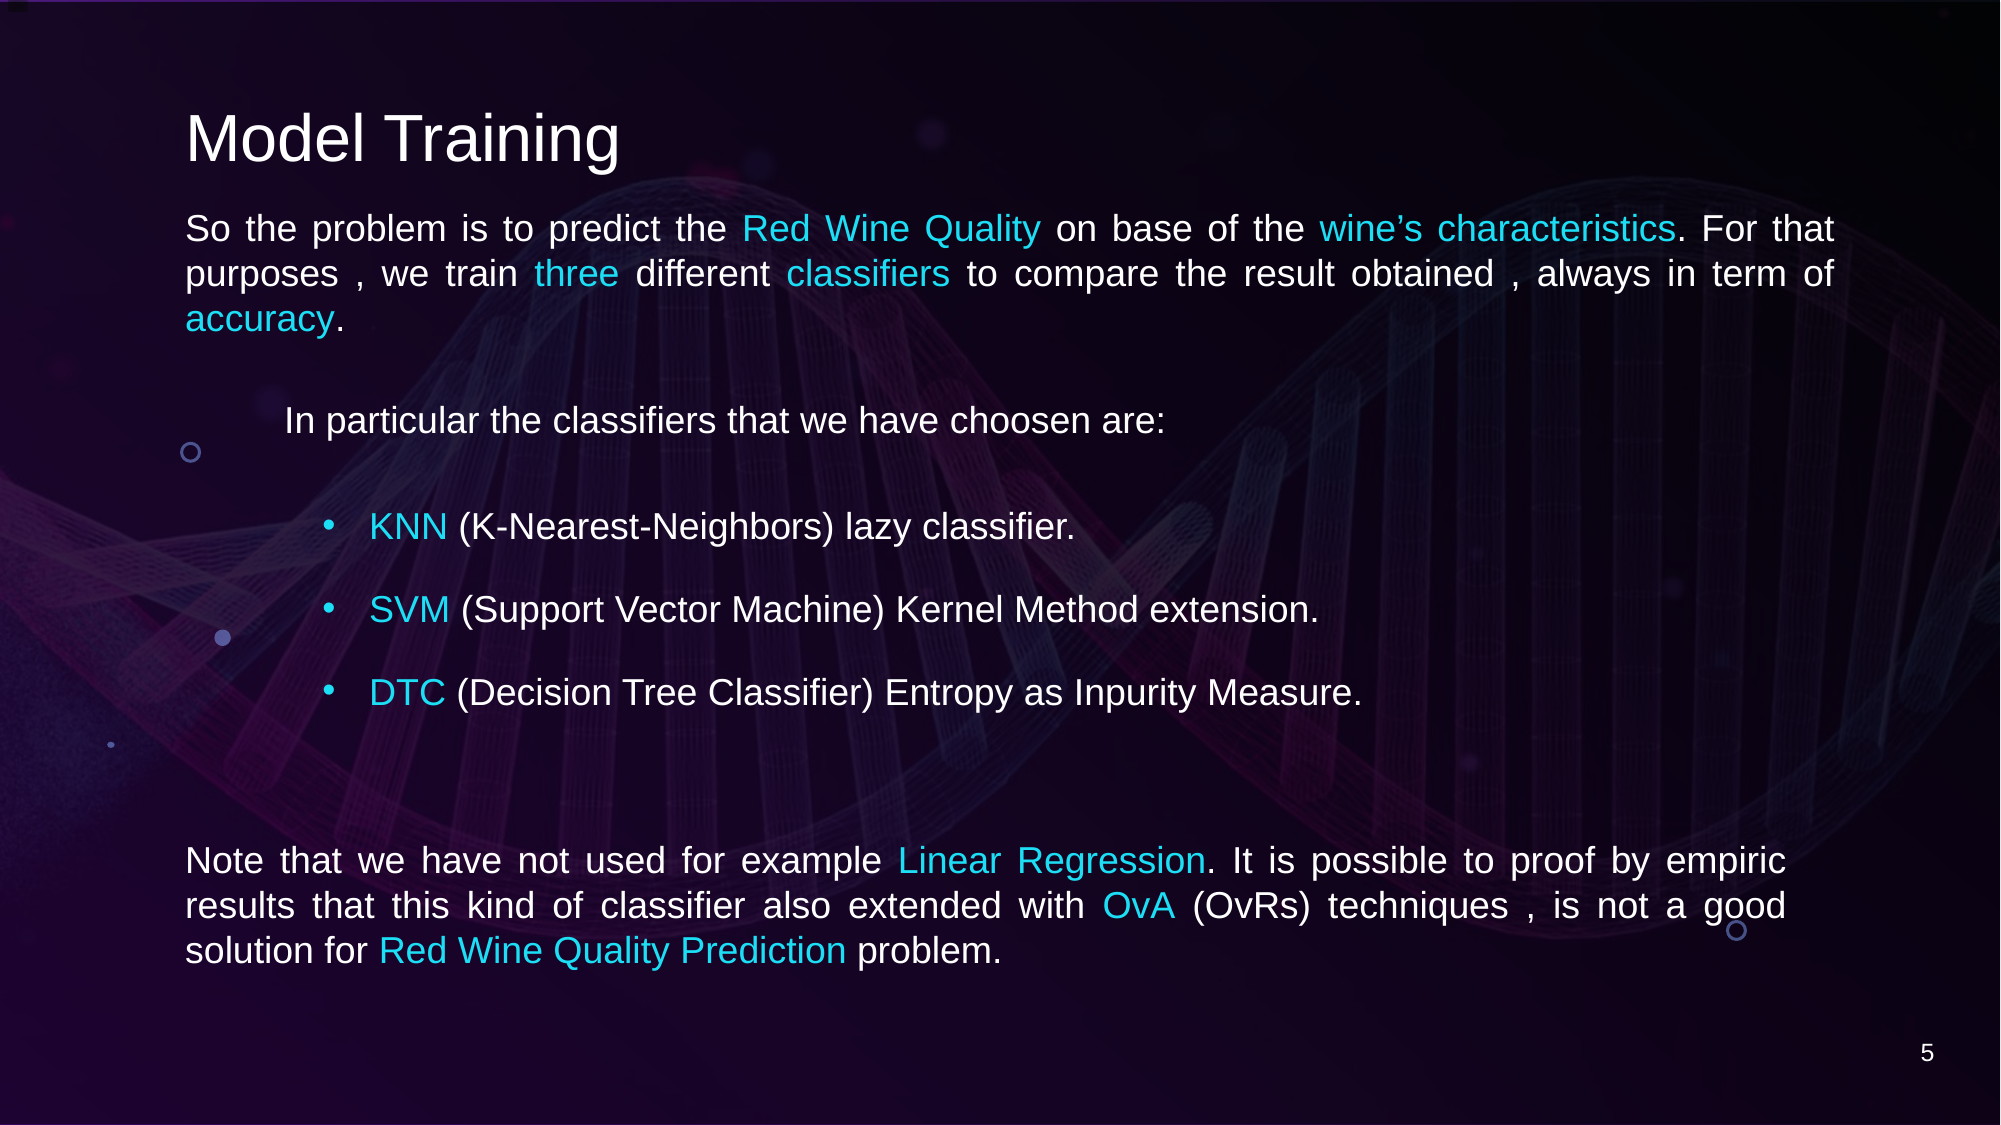

Model Training
So the problem is to predict the Red Wine Quality on base of the wine’s characteristics. For that purposes , we train three different classifiers to compare the result obtained , always in term of accuracy.
In particular the classifiers that we have choosen are:

KNN (K-Nearest-Neighbors) lazy classifier.
SVM (Support Vector Machine) Kernel Method extension.
DTC (Decision Tree Classifier) Entropy as Inpurity Measure.
Note that we have not used for example Linear Regression. It is possible to proof by empiric results that this kind of classifier also extended with OvA (OvRs) techniques , is not a good solution for Red Wine Quality Prediction problem.
5